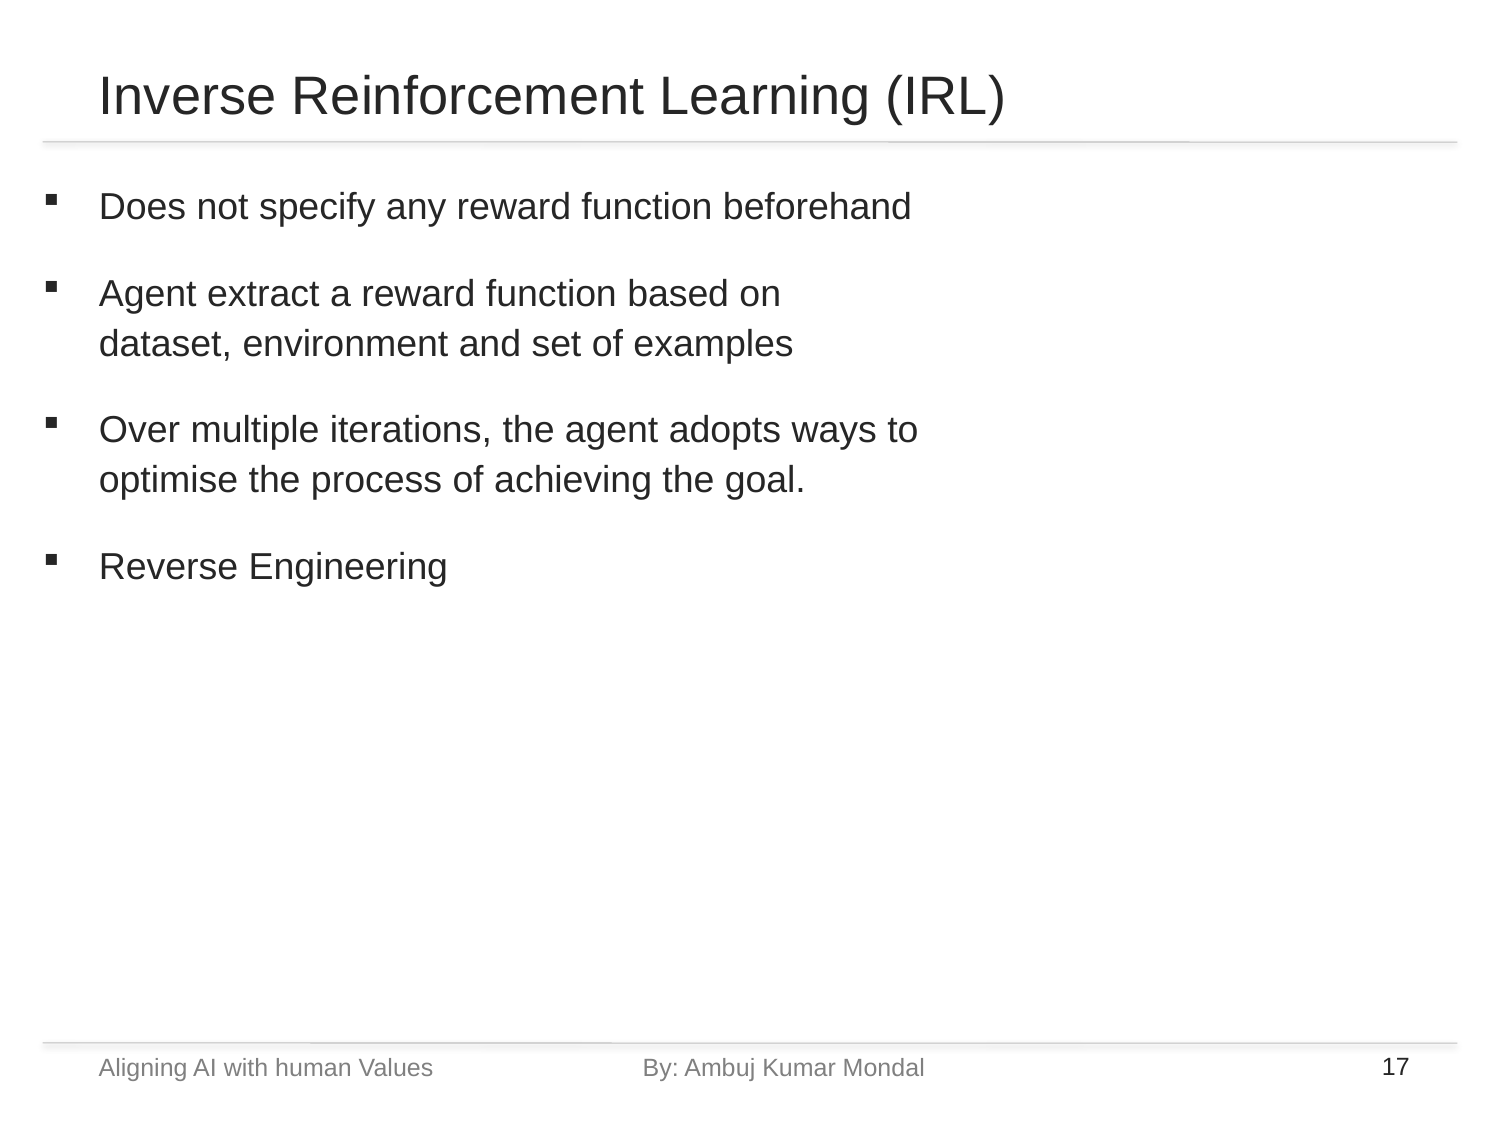

# Inverse Reinforcement Learning (IRL)
Does not specify any reward function beforehand
Agent extract a reward function based on
dataset, environment and set of examples
Over multiple iterations, the agent adopts ways to
optimise the process of achieving the goal.
Reverse Engineering
Aligning AI with human Values		By: Ambuj Kumar Mondal